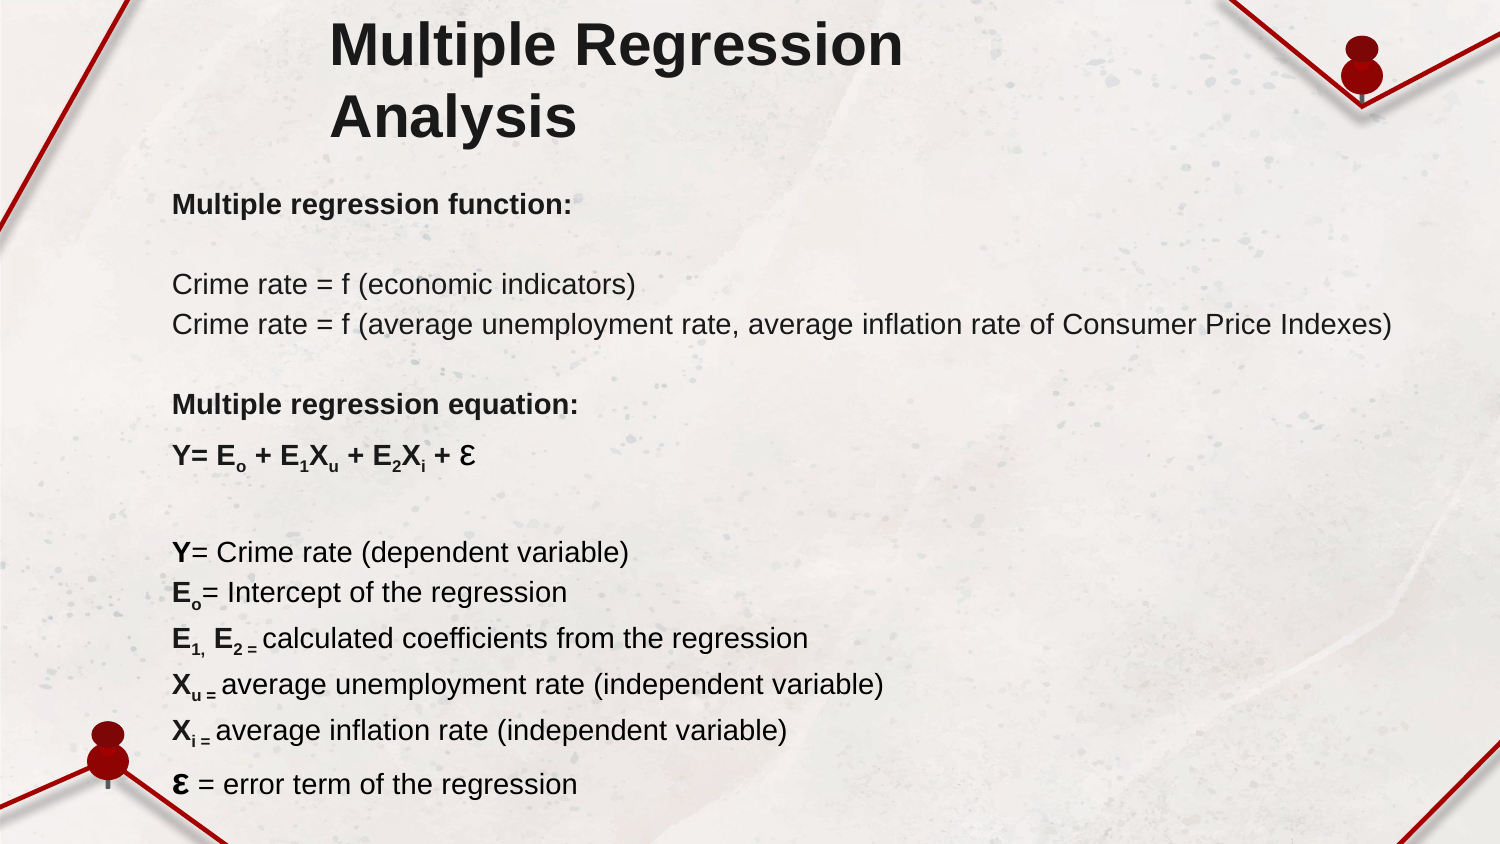

Multiple Regression Analysis
Multiple regression function:

Crime rate = f (economic indicators)
Crime rate = f (average unemployment rate, average inflation rate of Consumer Price Indexes)

Multiple regression equation:
Y= Eo + E1Xu + E2Xi + ε

Y= Crime rate (dependent variable)
Eo= Intercept of the regression
E1, E2 = calculated coefficients from the regression
Xu = average unemployment rate (independent variable)
Xi = average inflation rate (independent variable)
ε = error term of the regression